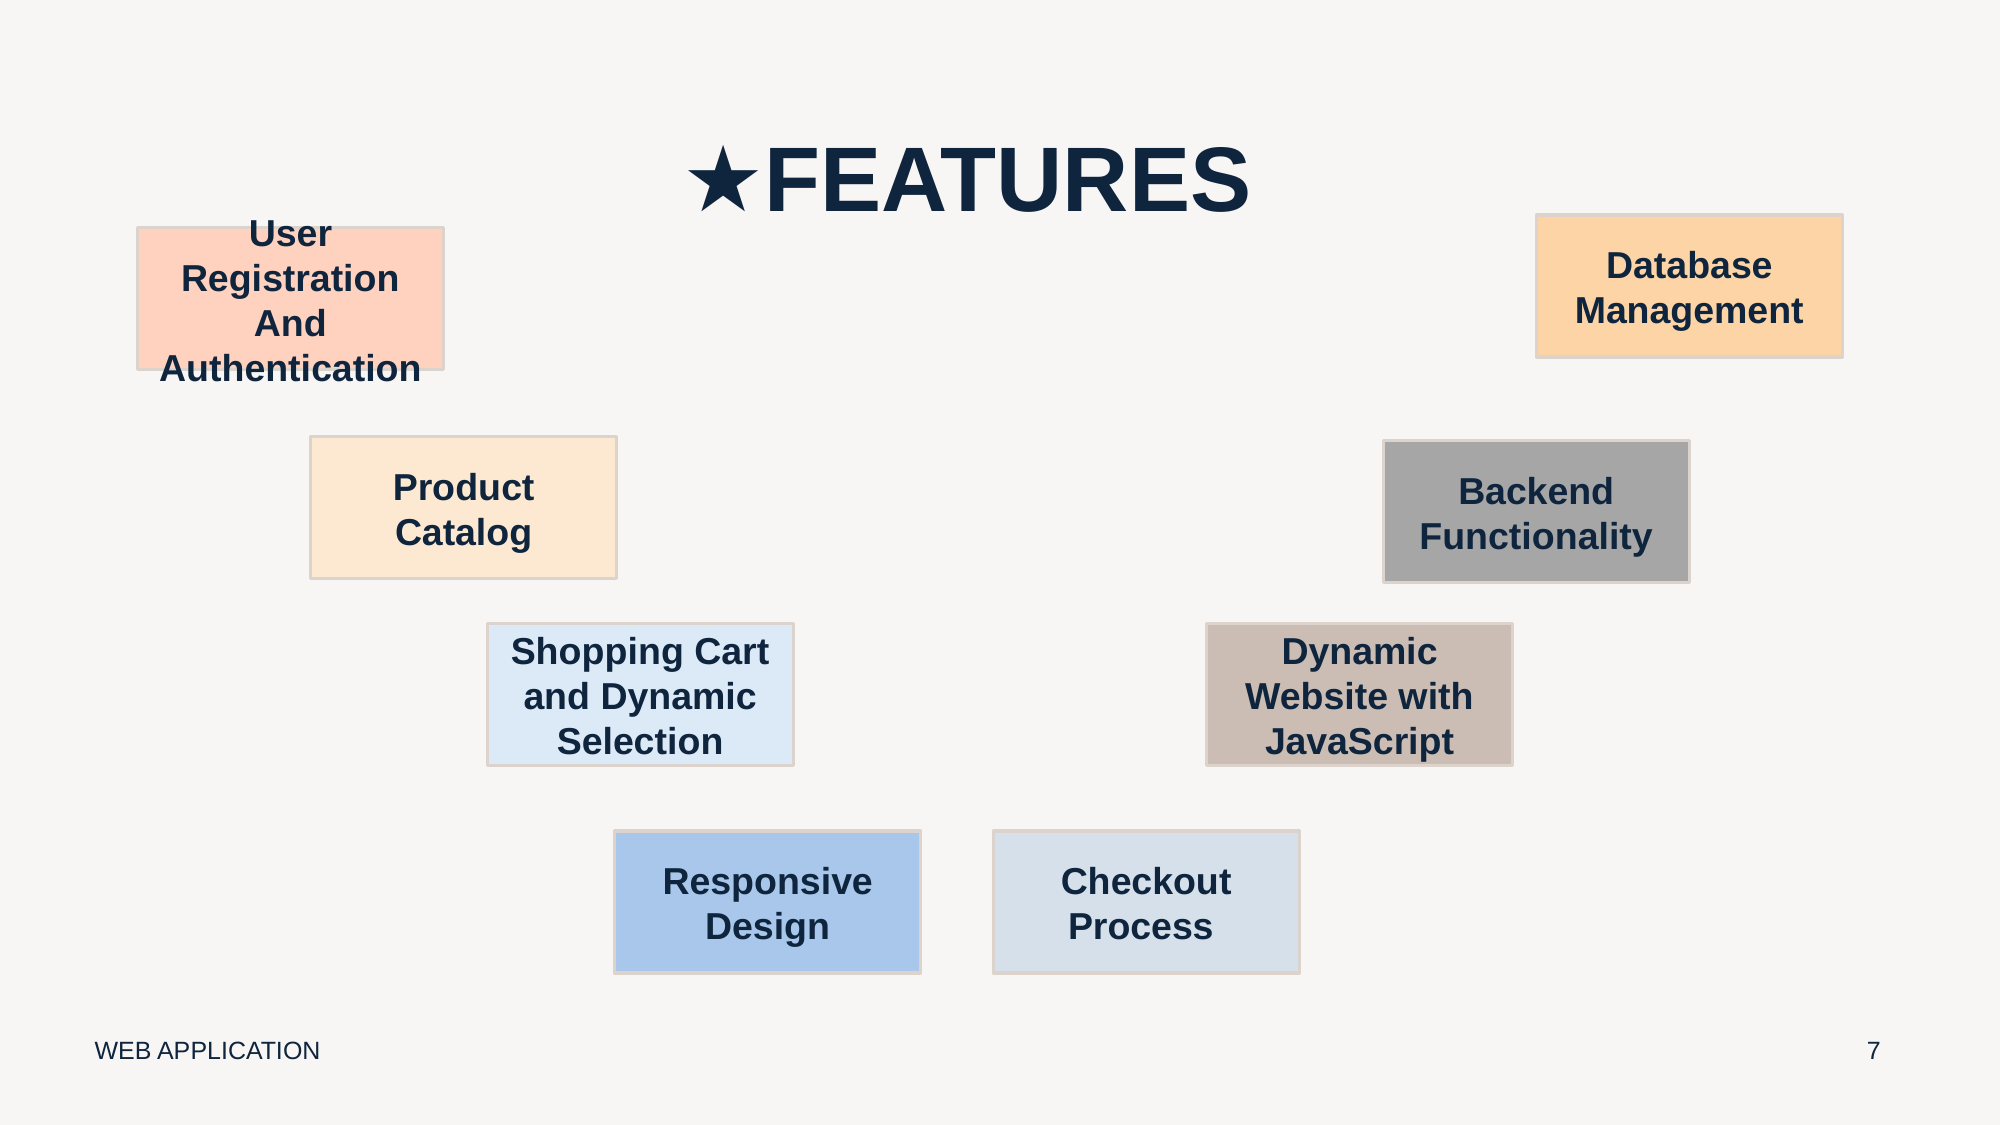

# ★FEATURES
Database Management
User Registration And Authentication

Product Catalog
Backend Functionality
Shopping Cart and Dynamic Selection
Dynamic Website with JavaScript
Checkout Process
Responsive Design
WEB APPLICATION
7